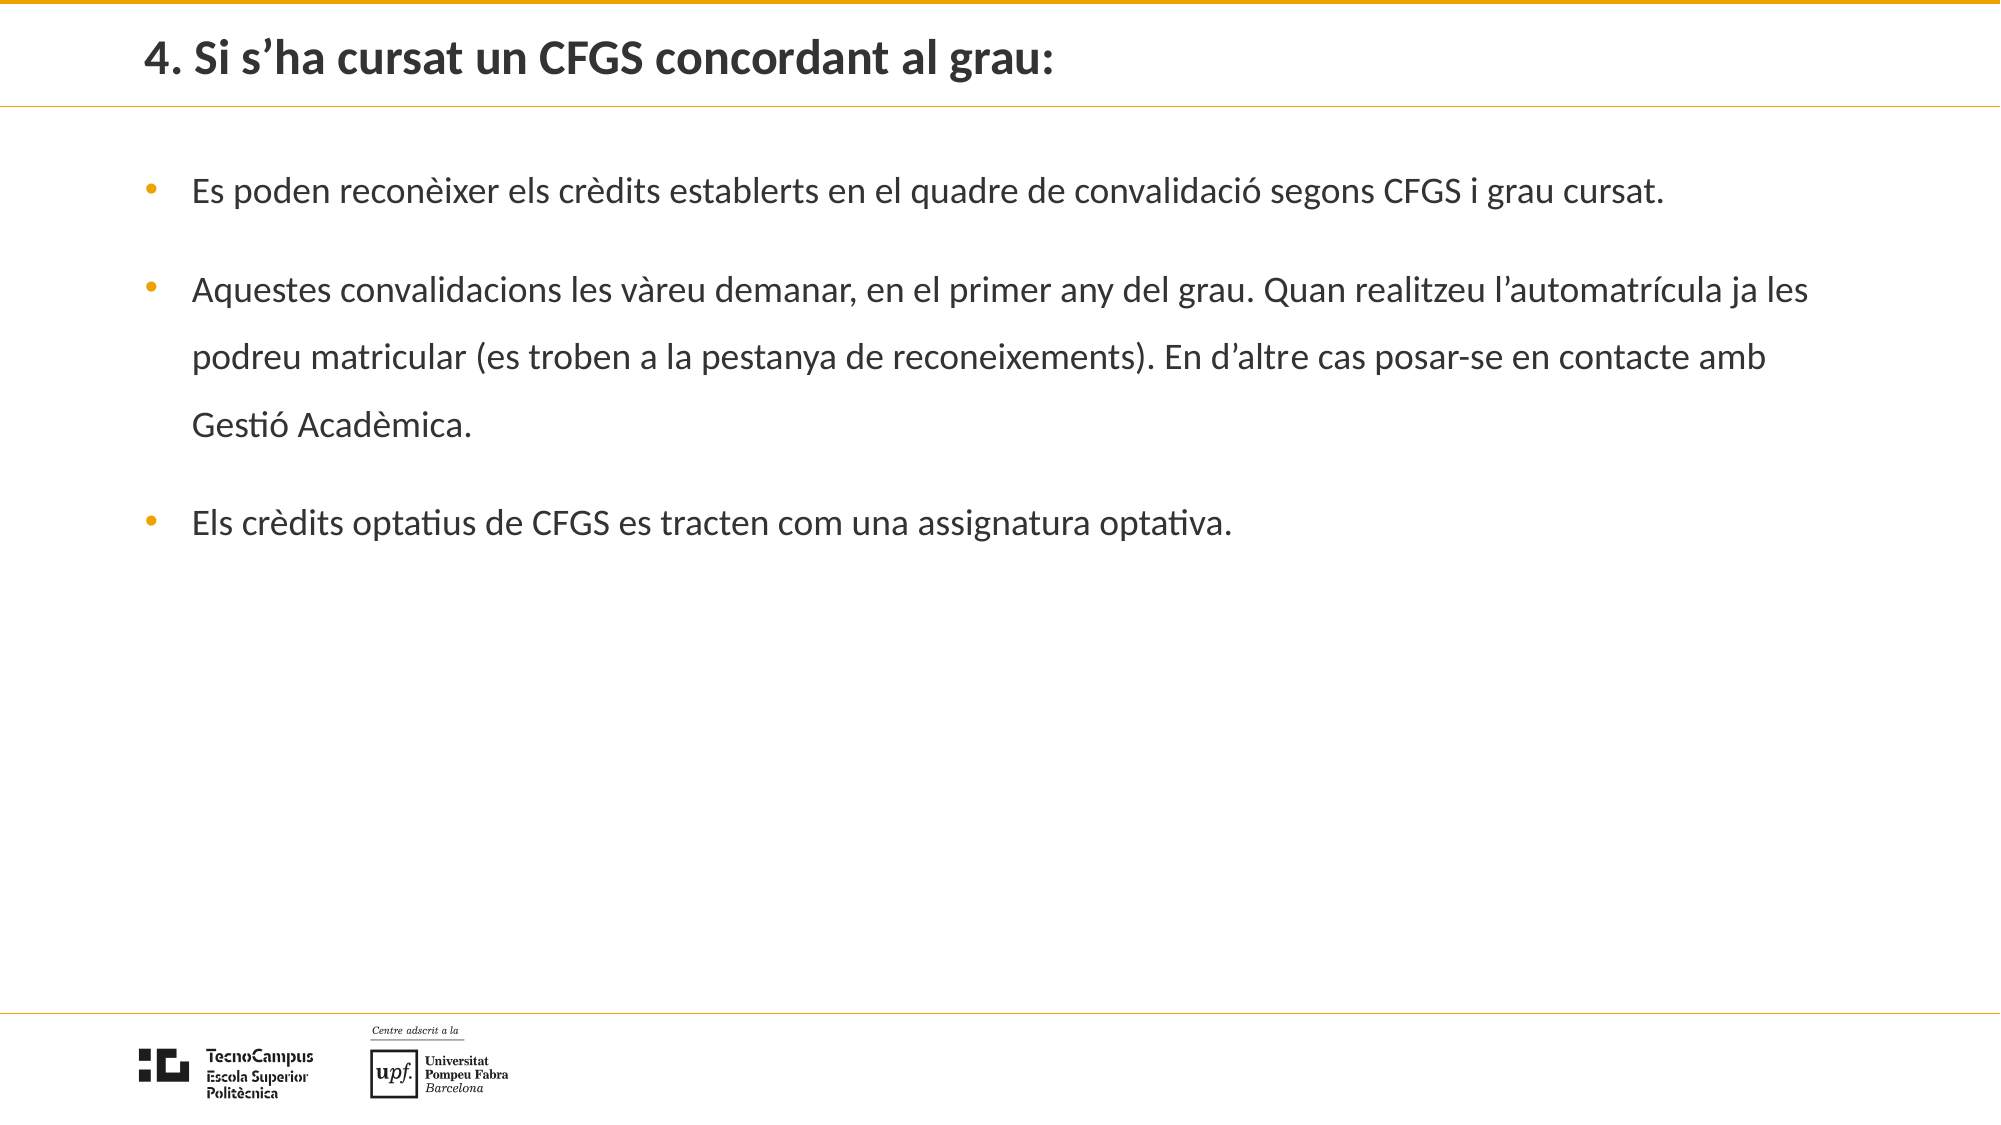

# 4. Si s’ha cursat un CFGS concordant al grau:
Es poden reconèixer els crèdits establerts en el quadre de convalidació segons CFGS i grau cursat.
Aquestes convalidacions les vàreu demanar, en el primer any del grau. Quan realitzeu l’automatrícula ja les podreu matricular (es troben a la pestanya de reconeixements). En d’altre cas posar-se en contacte amb Gestió Acadèmica.
Els crèdits optatius de CFGS es tracten com una assignatura optativa.